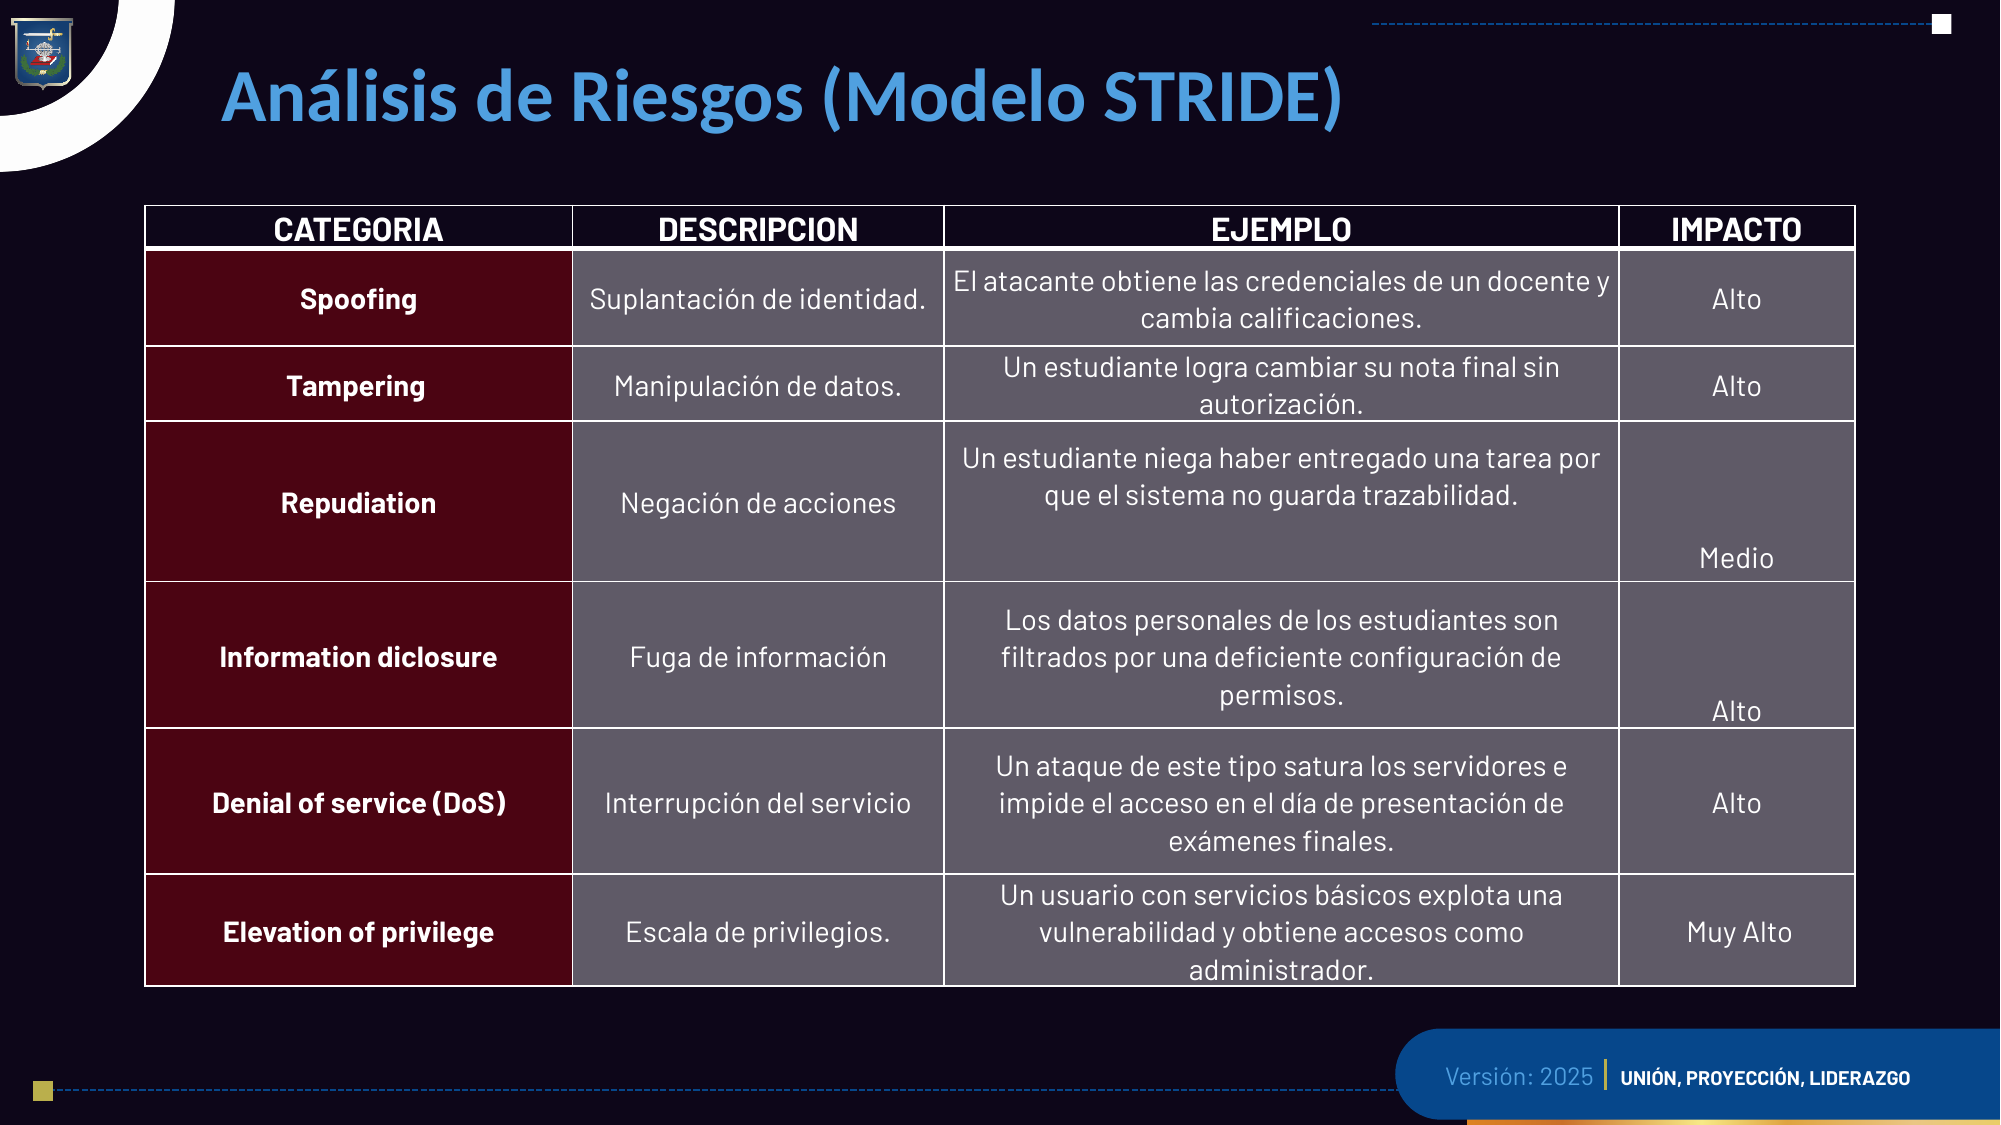

Análisis de Riesgos (Modelo STRIDE)
| CATEGORIA | DESCRIPCION | EJEMPLO | IMPACTO |
| --- | --- | --- | --- |
| Spoofing | Suplantación de identidad. | El atacante obtiene las credenciales de un docente y cambia calificaciones. | Alto |
| Tampering | Manipulación de datos. | Un estudiante logra cambiar su nota final sin autorización. | Alto |
| Repudiation | Negación de acciones | Un estudiante niega haber entregado una tarea por que el sistema no guarda trazabilidad. | Medio |
| Information diclosure | Fuga de información | Los datos personales de los estudiantes son filtrados por una deficiente configuración de permisos. | Alto |
| Denial of service (DoS) | Interrupción del servicio | Un ataque de este tipo satura los servidores e impide el acceso en el día de presentación de exámenes finales. | Alto |
| Elevation of privilege | Escala de privilegios. | Un usuario con servicios básicos explota una vulnerabilidad y obtiene accesos como administrador. | Muy Alto |